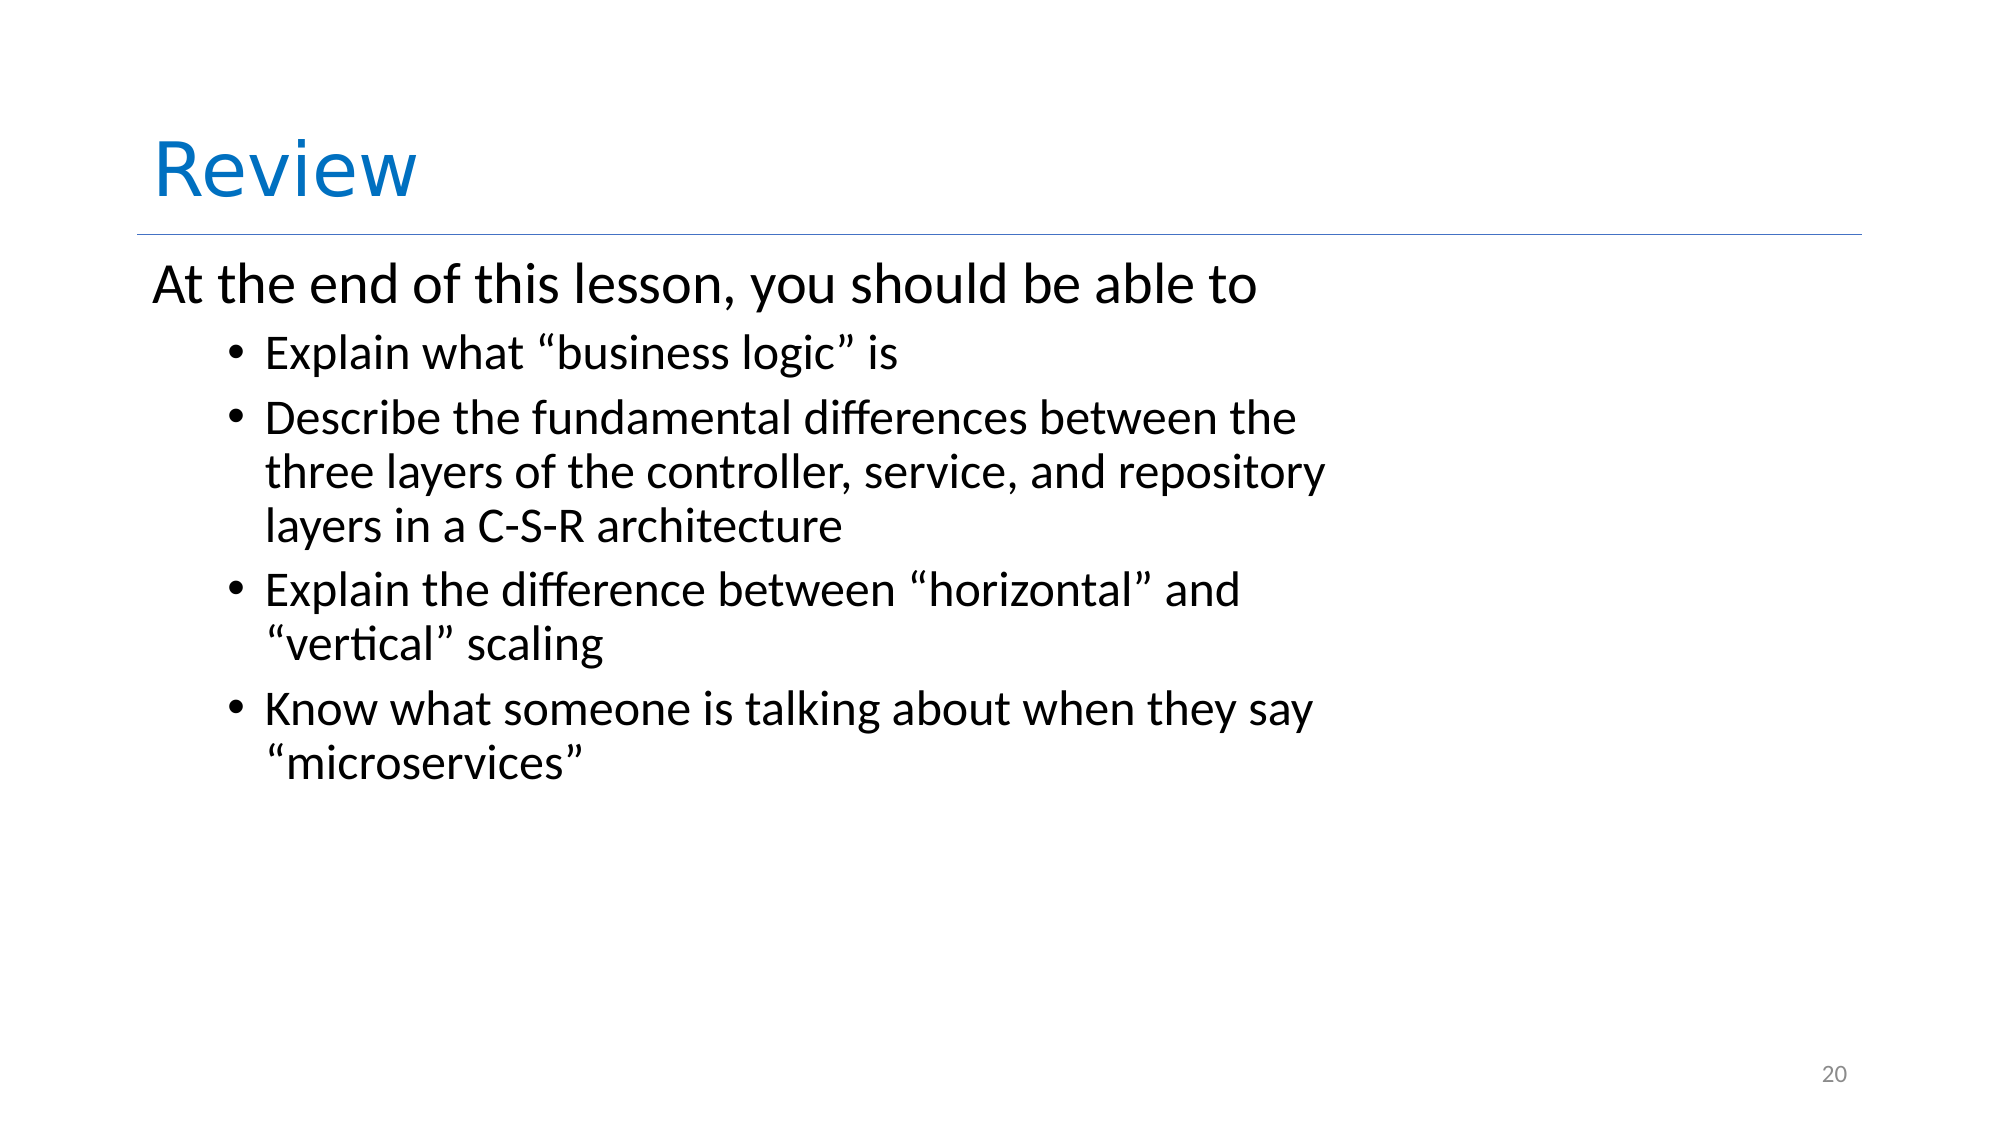

# Review
At the end of this lesson, you should be able to
Explain what “business logic” is
Describe the fundamental differences between the three layers of the controller, service, and repository layers in a C-S-R architecture
Explain the difference between “horizontal” and “vertical” scaling
Know what someone is talking about when they say “microservices”
20